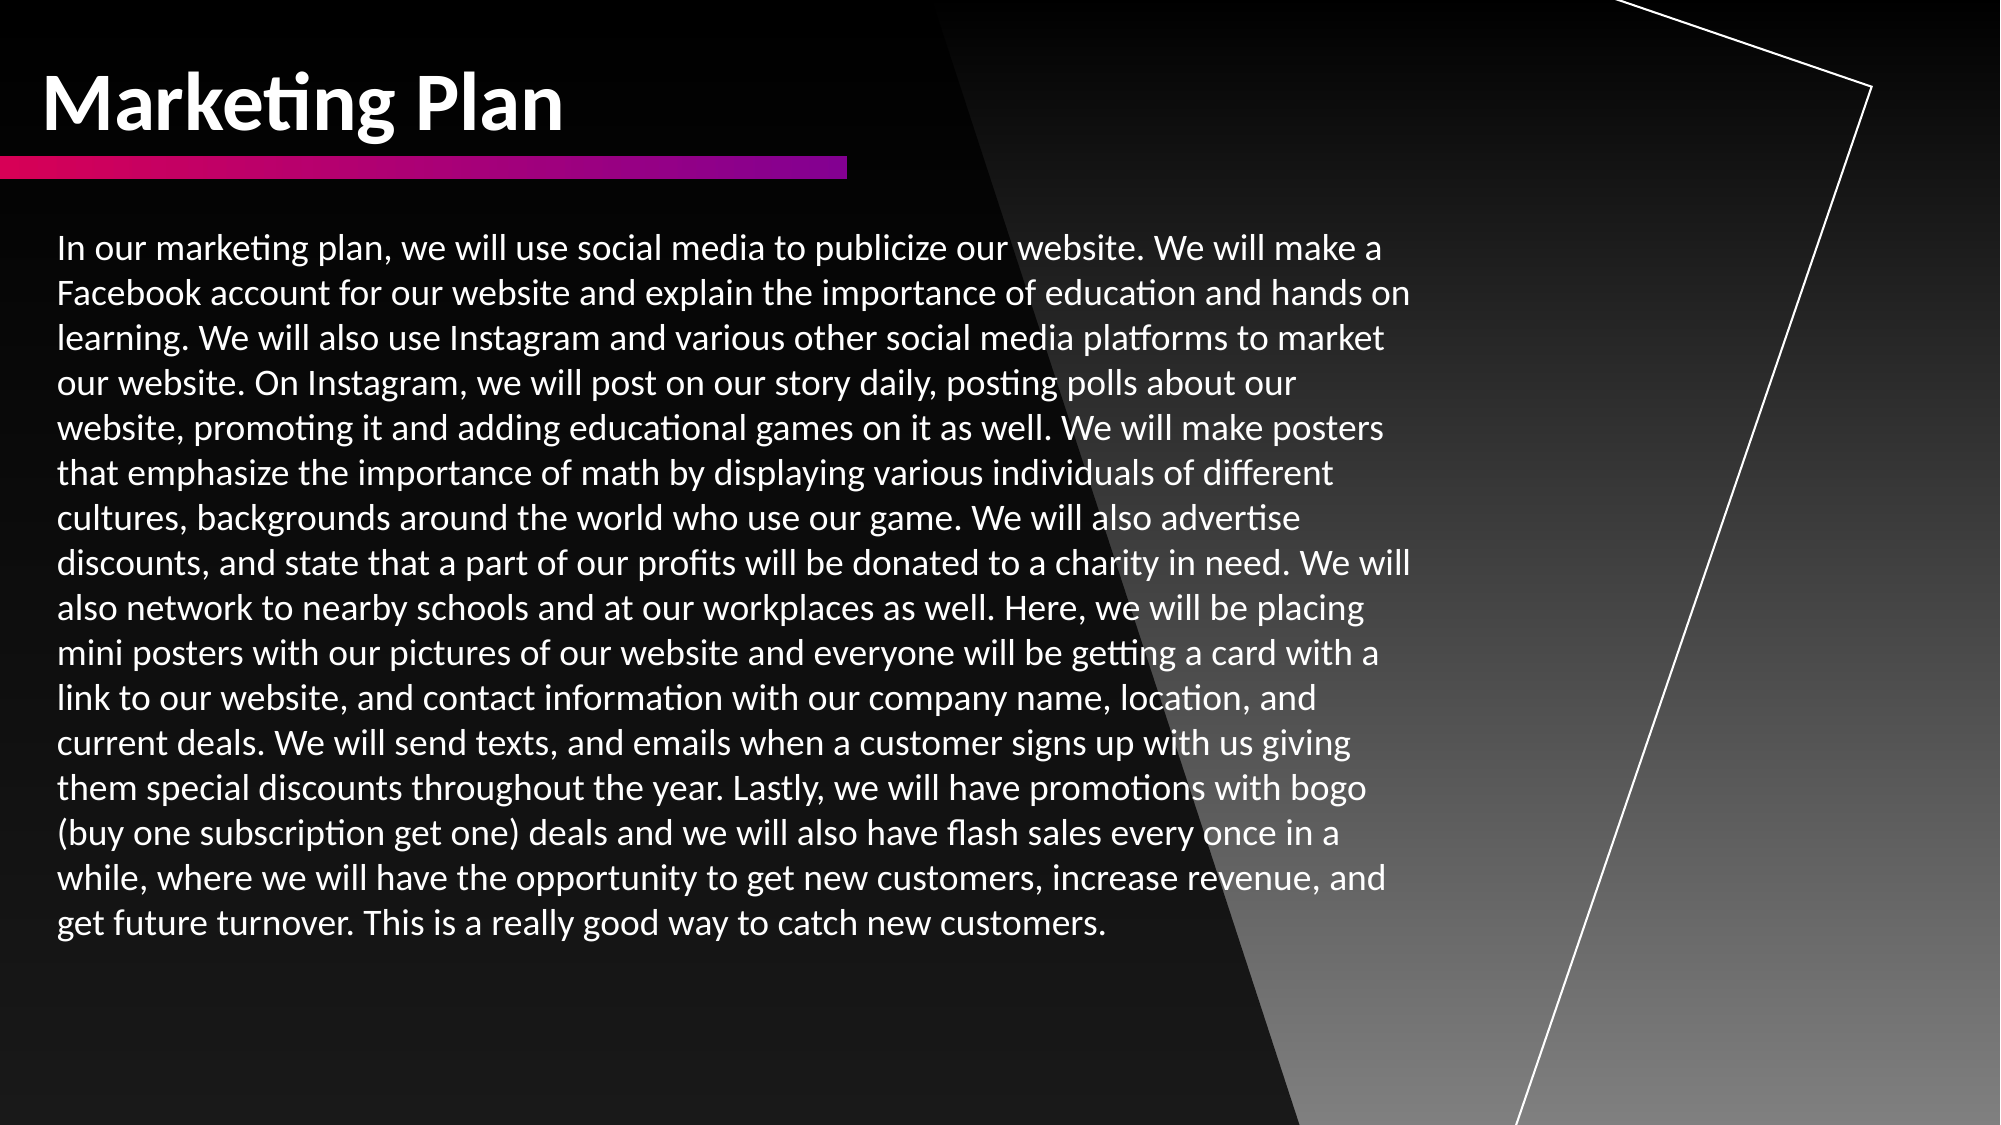

Marketing Plan

In our marketing plan, we will use social media to publicize our website. We will make a Facebook account for our website and explain the importance of education and hands on learning. We will also use Instagram and various other social media platforms to market our website. On Instagram, we will post on our story daily, posting polls about our website, promoting it and adding educational games on it as well. We will make posters that emphasize the importance of math by displaying various individuals of different cultures, backgrounds around the world who use our game. We will also advertise discounts, and state that a part of our profits will be donated to a charity in need. We will also network to nearby schools and at our workplaces as well. Here, we will be placing mini posters with our pictures of our website and everyone will be getting a card with a link to our website, and contact information with our company name, location, and current deals. We will send texts, and emails when a customer signs up with us giving them special discounts throughout the year. Lastly, we will have promotions with bogo (buy one subscription get one) deals and we will also have flash sales every once in a while, where we will have the opportunity to get new customers, increase revenue, and get future turnover. This is a really good way to catch new customers.